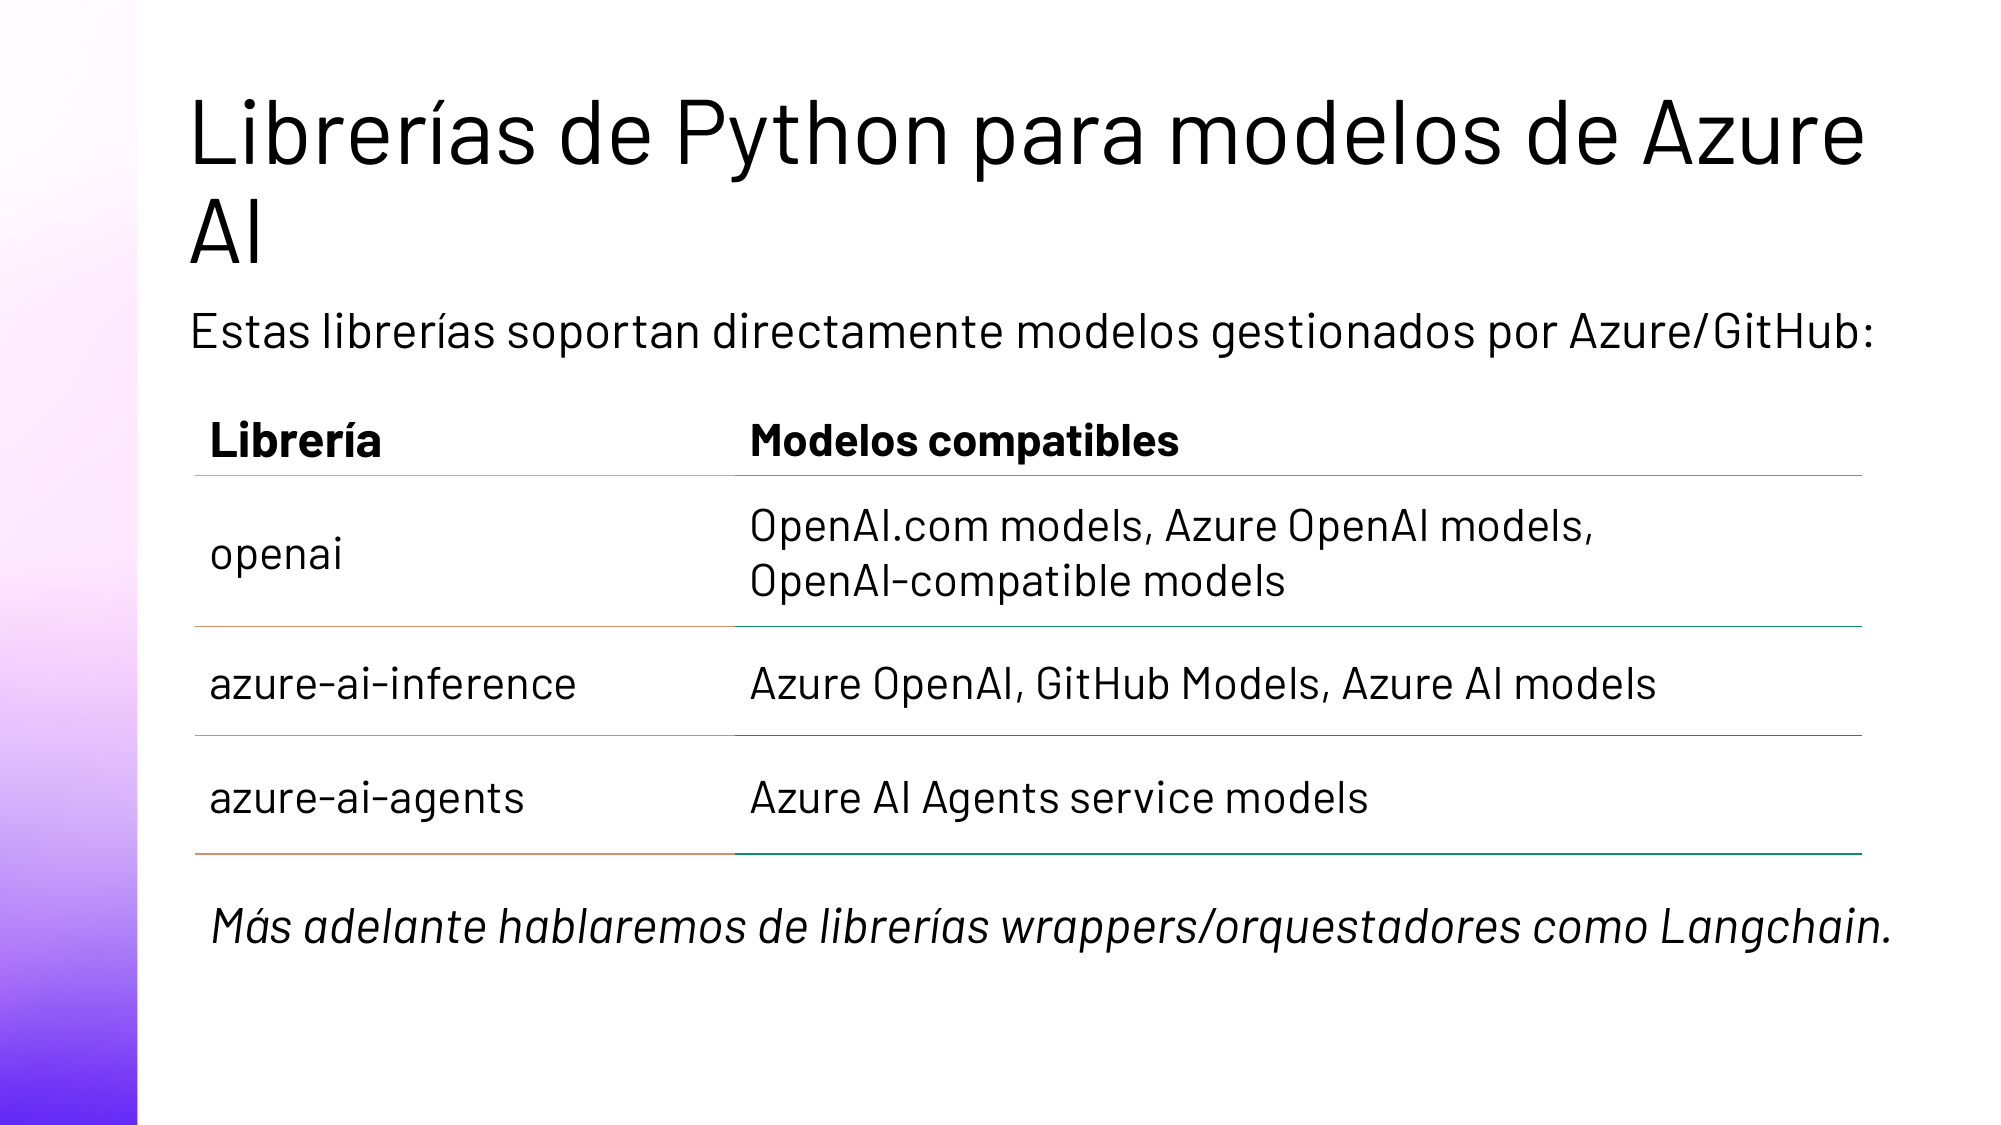

# Librerías de Python para modelos de Azure AI
Estas librerías soportan directamente modelos gestionados por Azure/GitHub:
| Librería | Modelos compatibles |
| --- | --- |
| openai | OpenAI.com models, Azure OpenAI models, OpenAI-compatible models |
| azure-ai-inference | Azure OpenAI, GitHub Models, Azure AI models |
| azure-ai-agents | Azure AI Agents service models |
Más adelante hablaremos de librerías wrappers/orquestadores como Langchain.